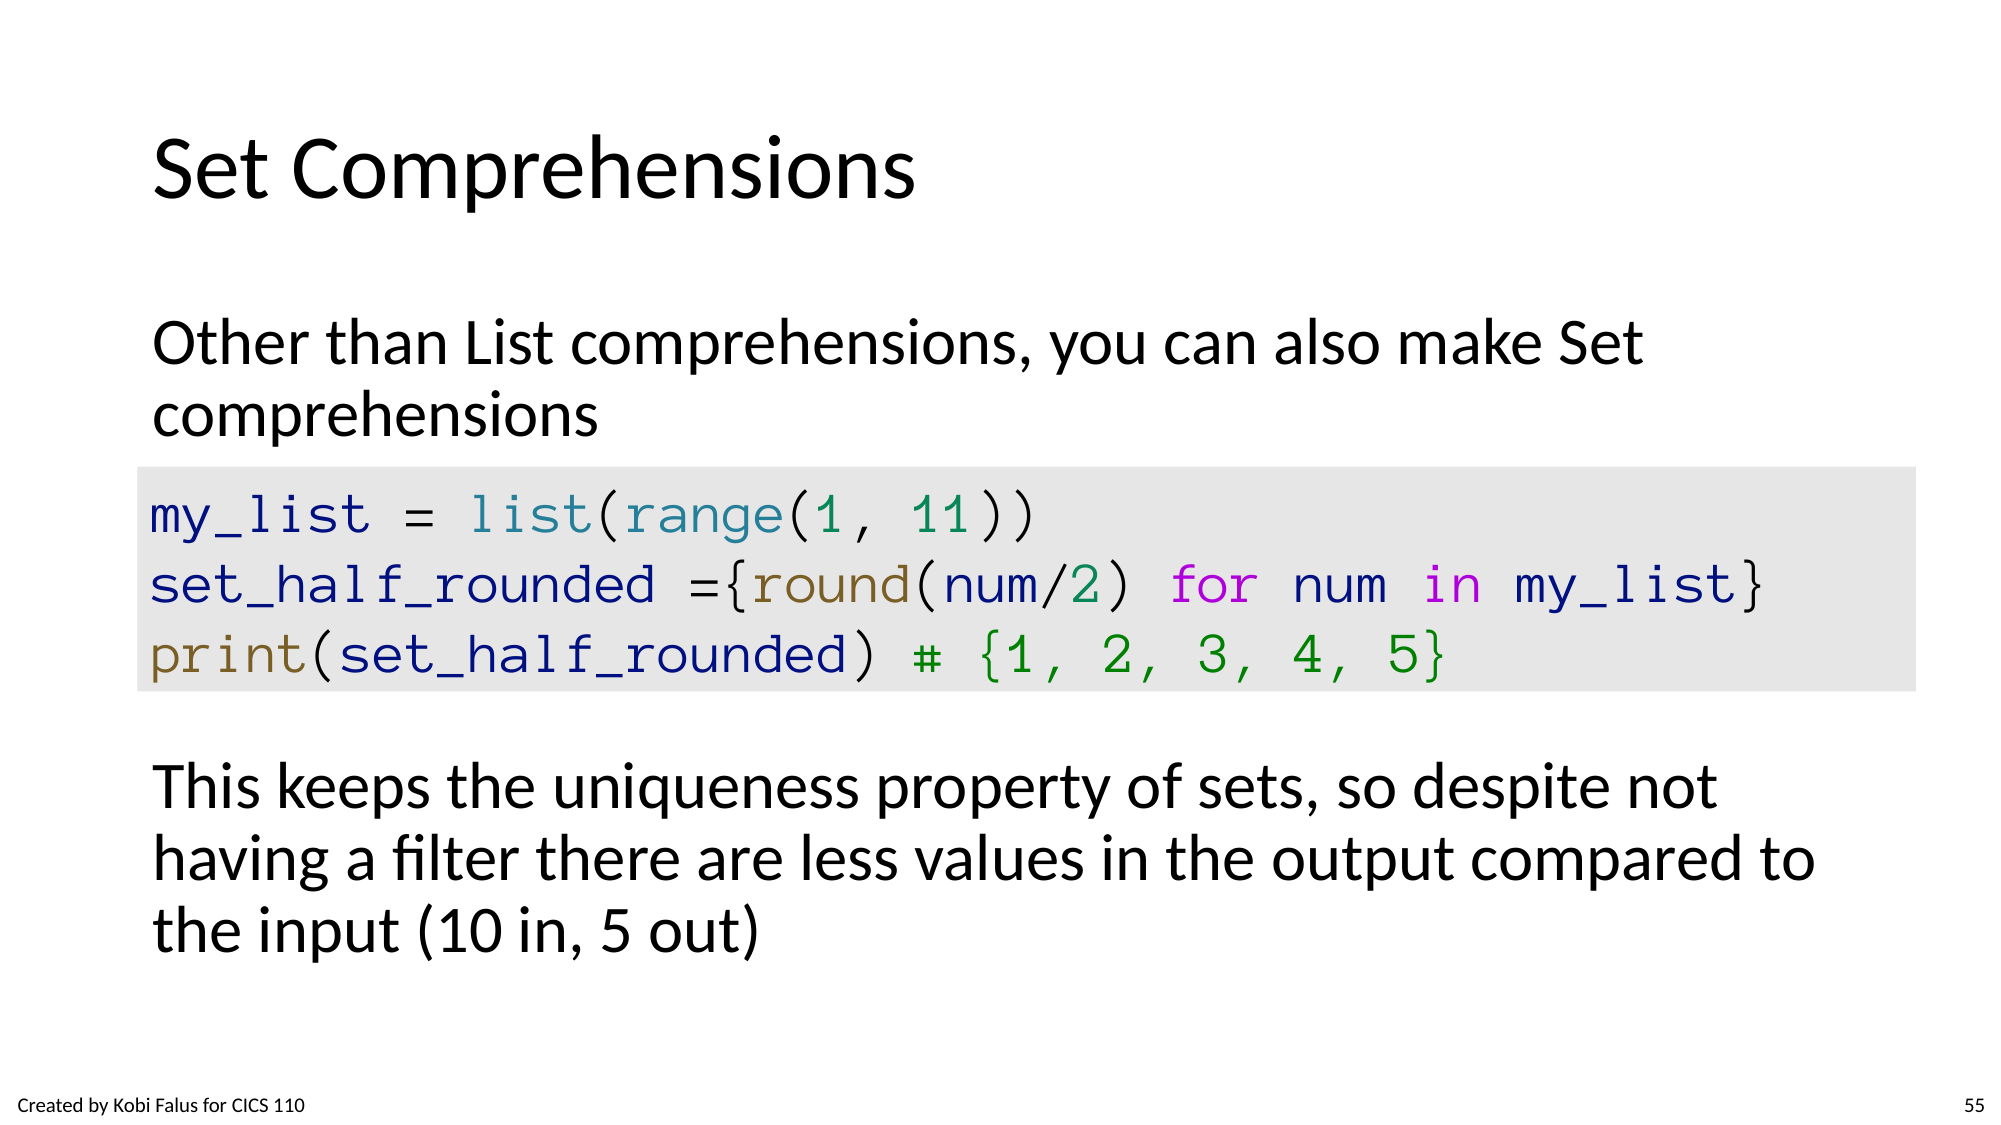

# Set Comprehensions
Other than List comprehensions, you can also make Set comprehensions

This keeps the uniqueness property of sets, so despite not having a filter there are less values in the output compared to the input (10 in, 5 out)
my_list = list(range(1, 11))
set_half_rounded ={round(num/2) for num in my_list}
print(set_half_rounded) # {1, 2, 3, 4, 5}